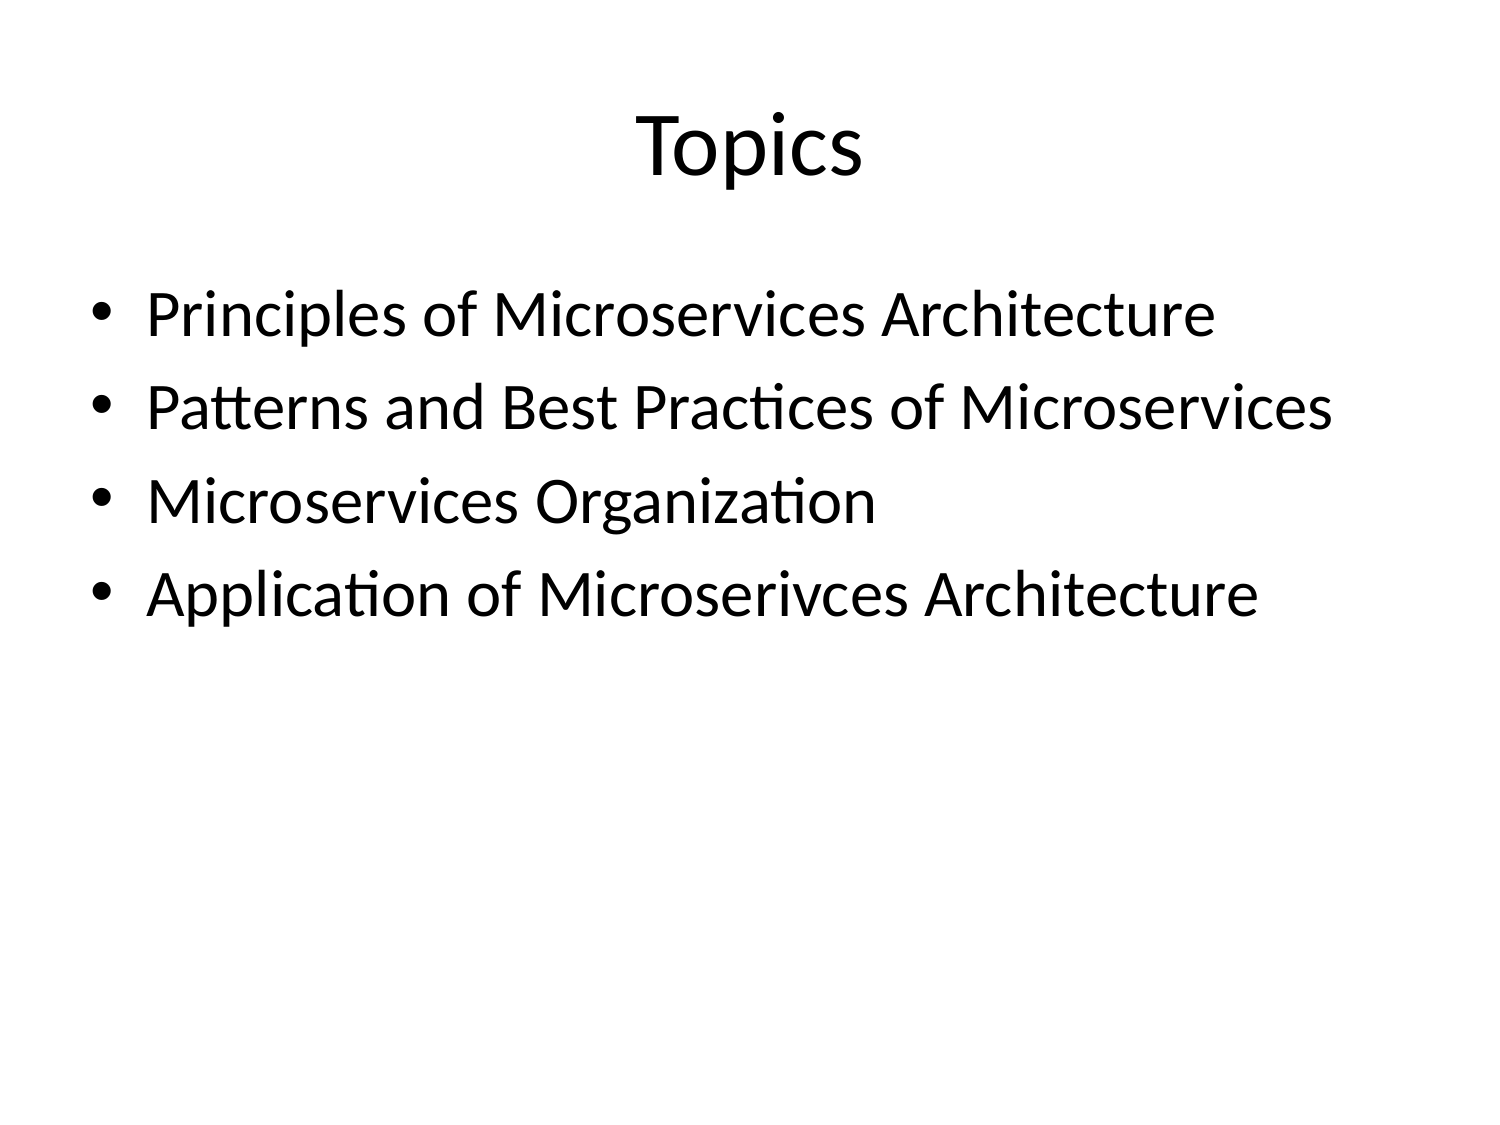

# Topics
Principles of Microservices Architecture
Patterns and Best Practices of Microservices
Microservices Organization
Application of Microserivces Architecture